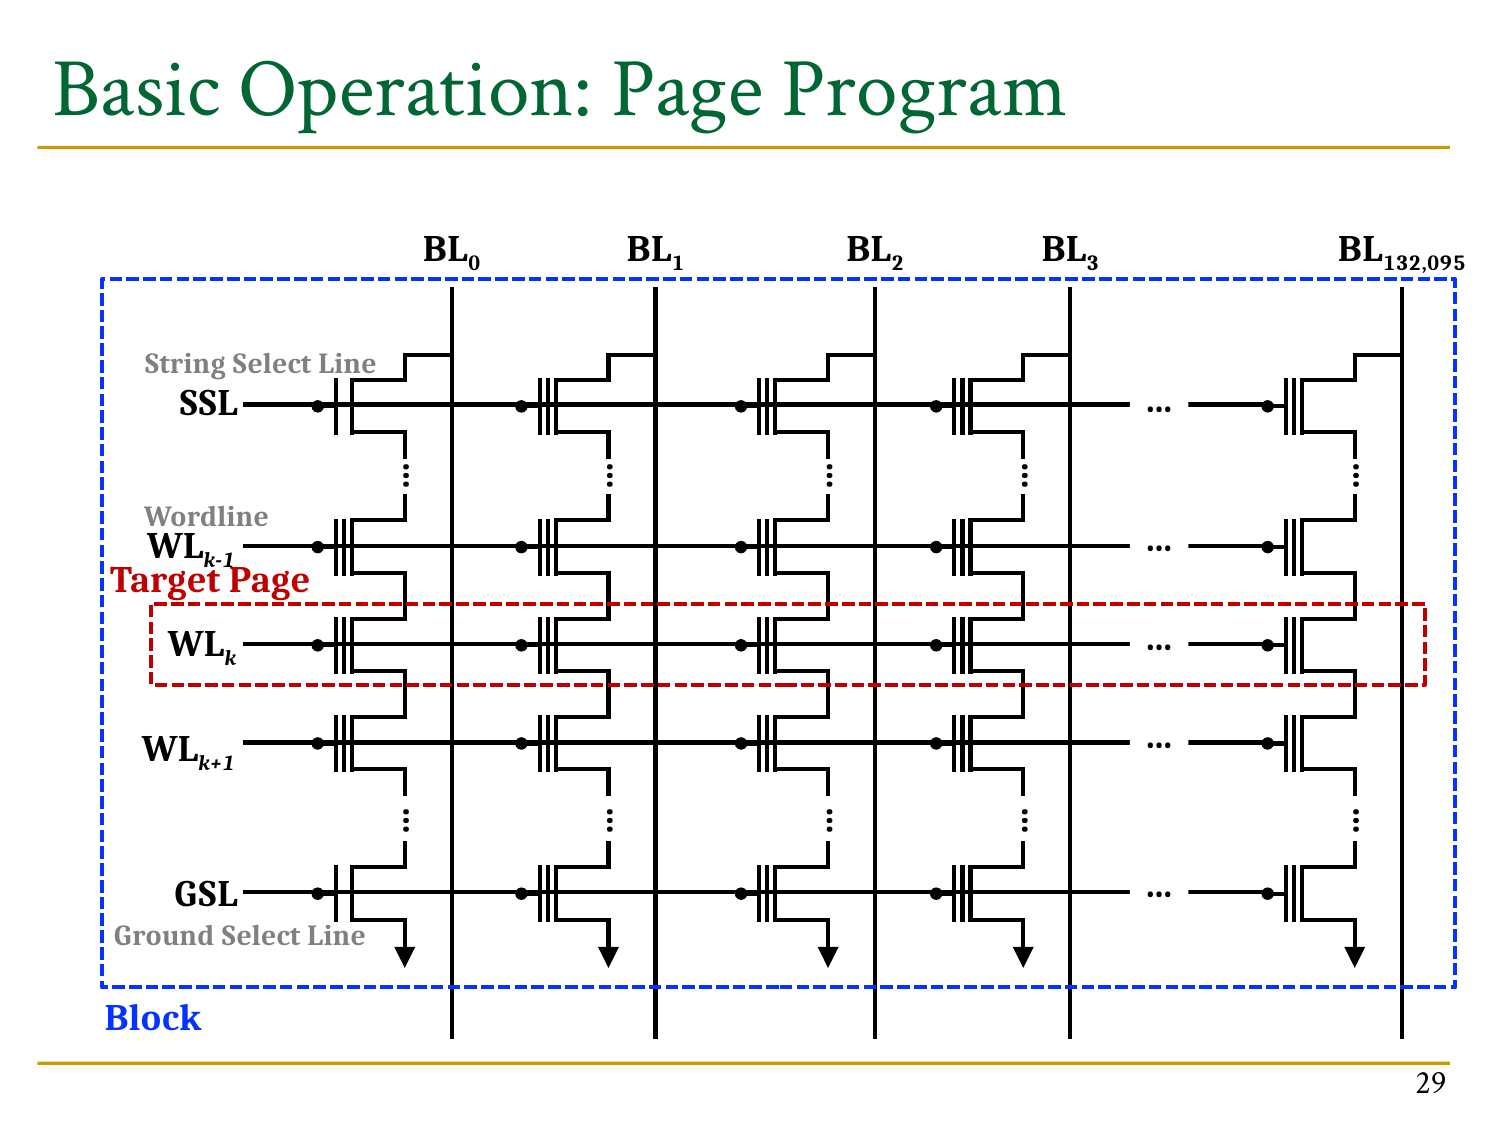

# Basic Operation: Page Program
BL0
BL1
BL2
BL3
BL132,095

String Select Line
SSL
…
…
…
…
…
…
Wordline
…
WLk-1
Target Page

…
WLk
…
WLk+1
…
…
…
…
…
…
GSL
Ground Select Line
Block
29